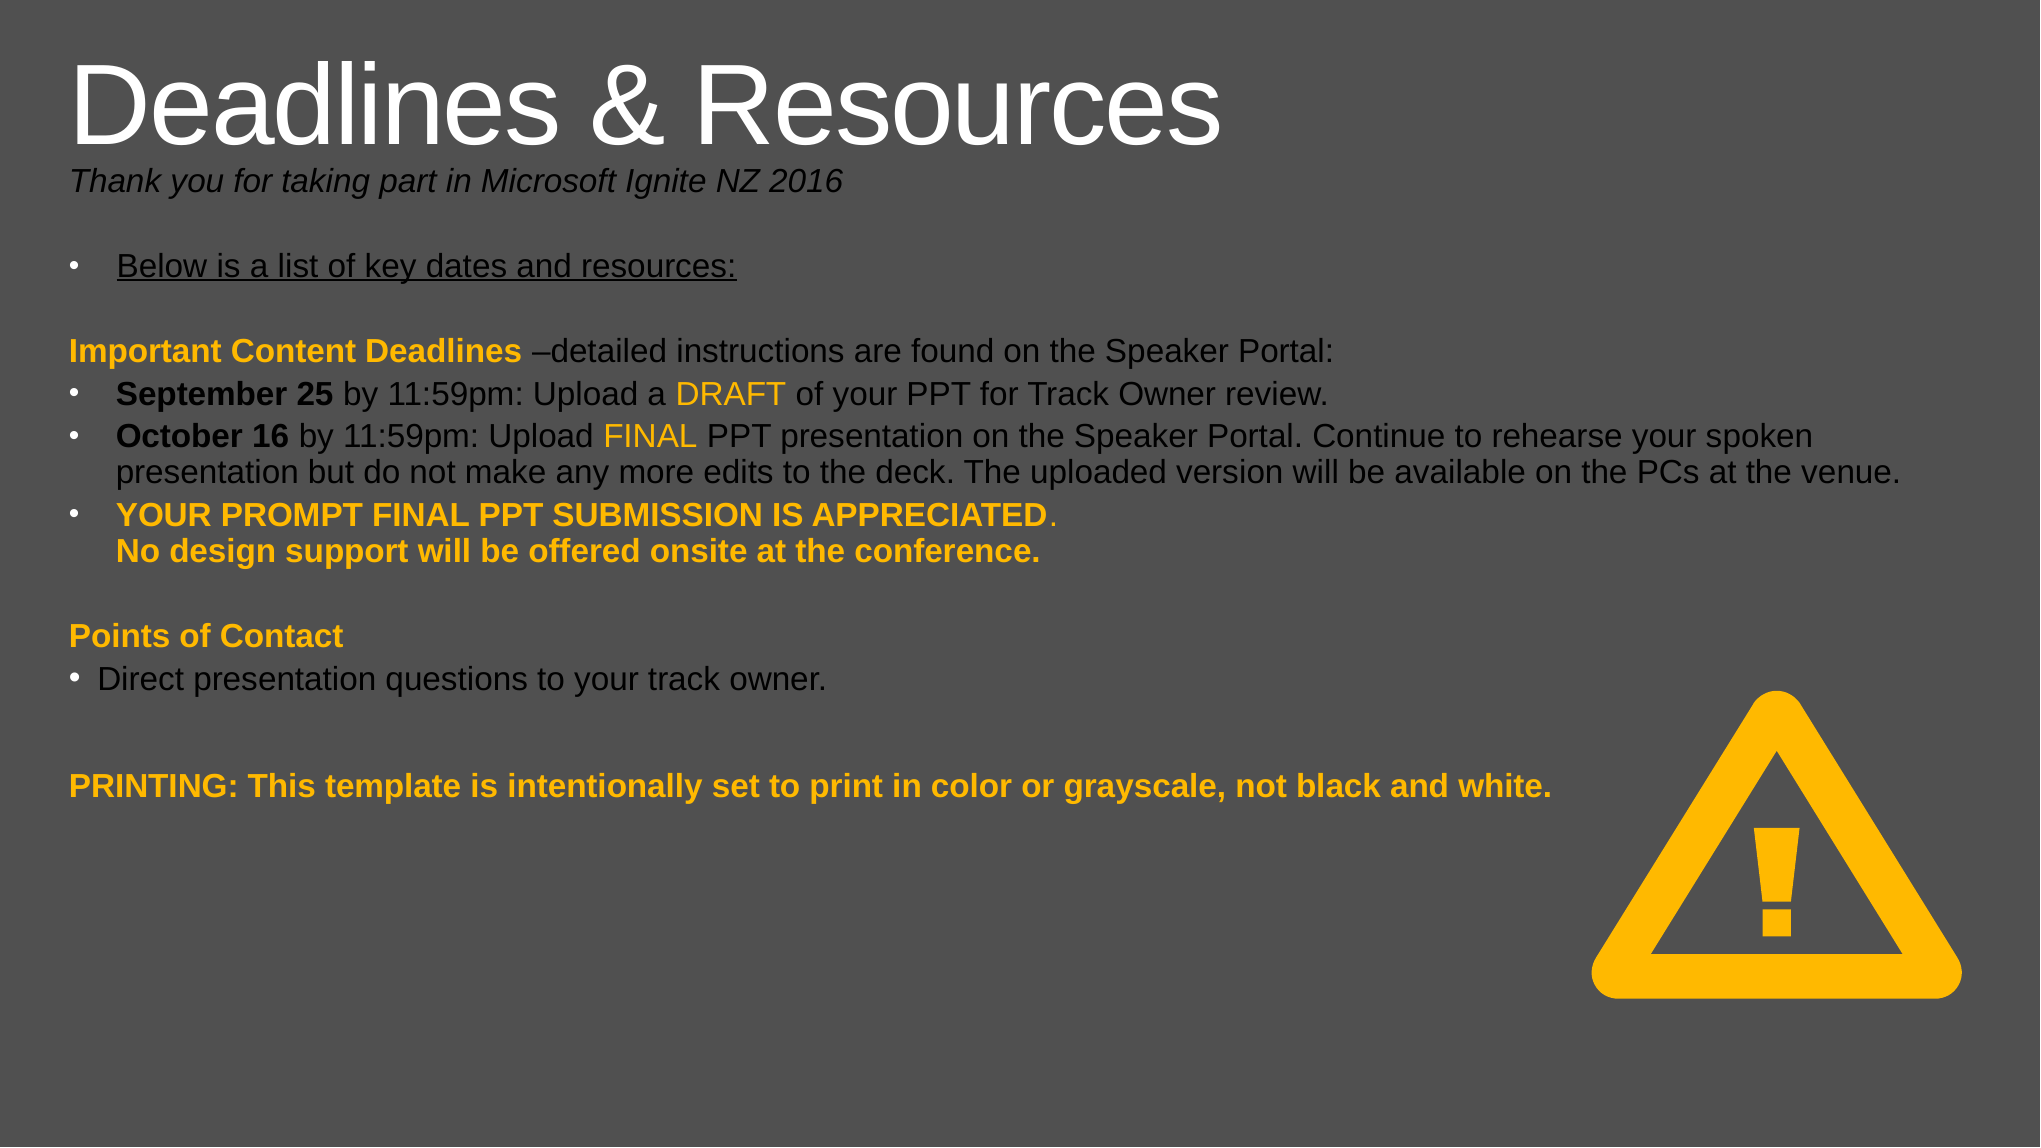

# Deadlines & Resources
Thank you for taking part in Microsoft Ignite NZ 2016

Below is a list of key dates and resources:

Important Content Deadlines –detailed instructions are found on the Speaker Portal:
September 25 by 11:59pm: Upload a DRAFT of your PPT for Track Owner review.
October 16 by 11:59pm: Upload FINAL PPT presentation on the Speaker Portal. Continue to rehearse your spoken
presentation but do not make any more edits to the deck. The uploaded version will be available on the PCs at the venue.
YOUR PROMPT FINAL PPT SUBMISSION IS APPRECIATED.
No design support will be offered onsite at the conference.

Points of Contact
Direct presentation questions to your track owner.

PRINTING: This template is intentionally set to print in color or grayscale, not black and white.